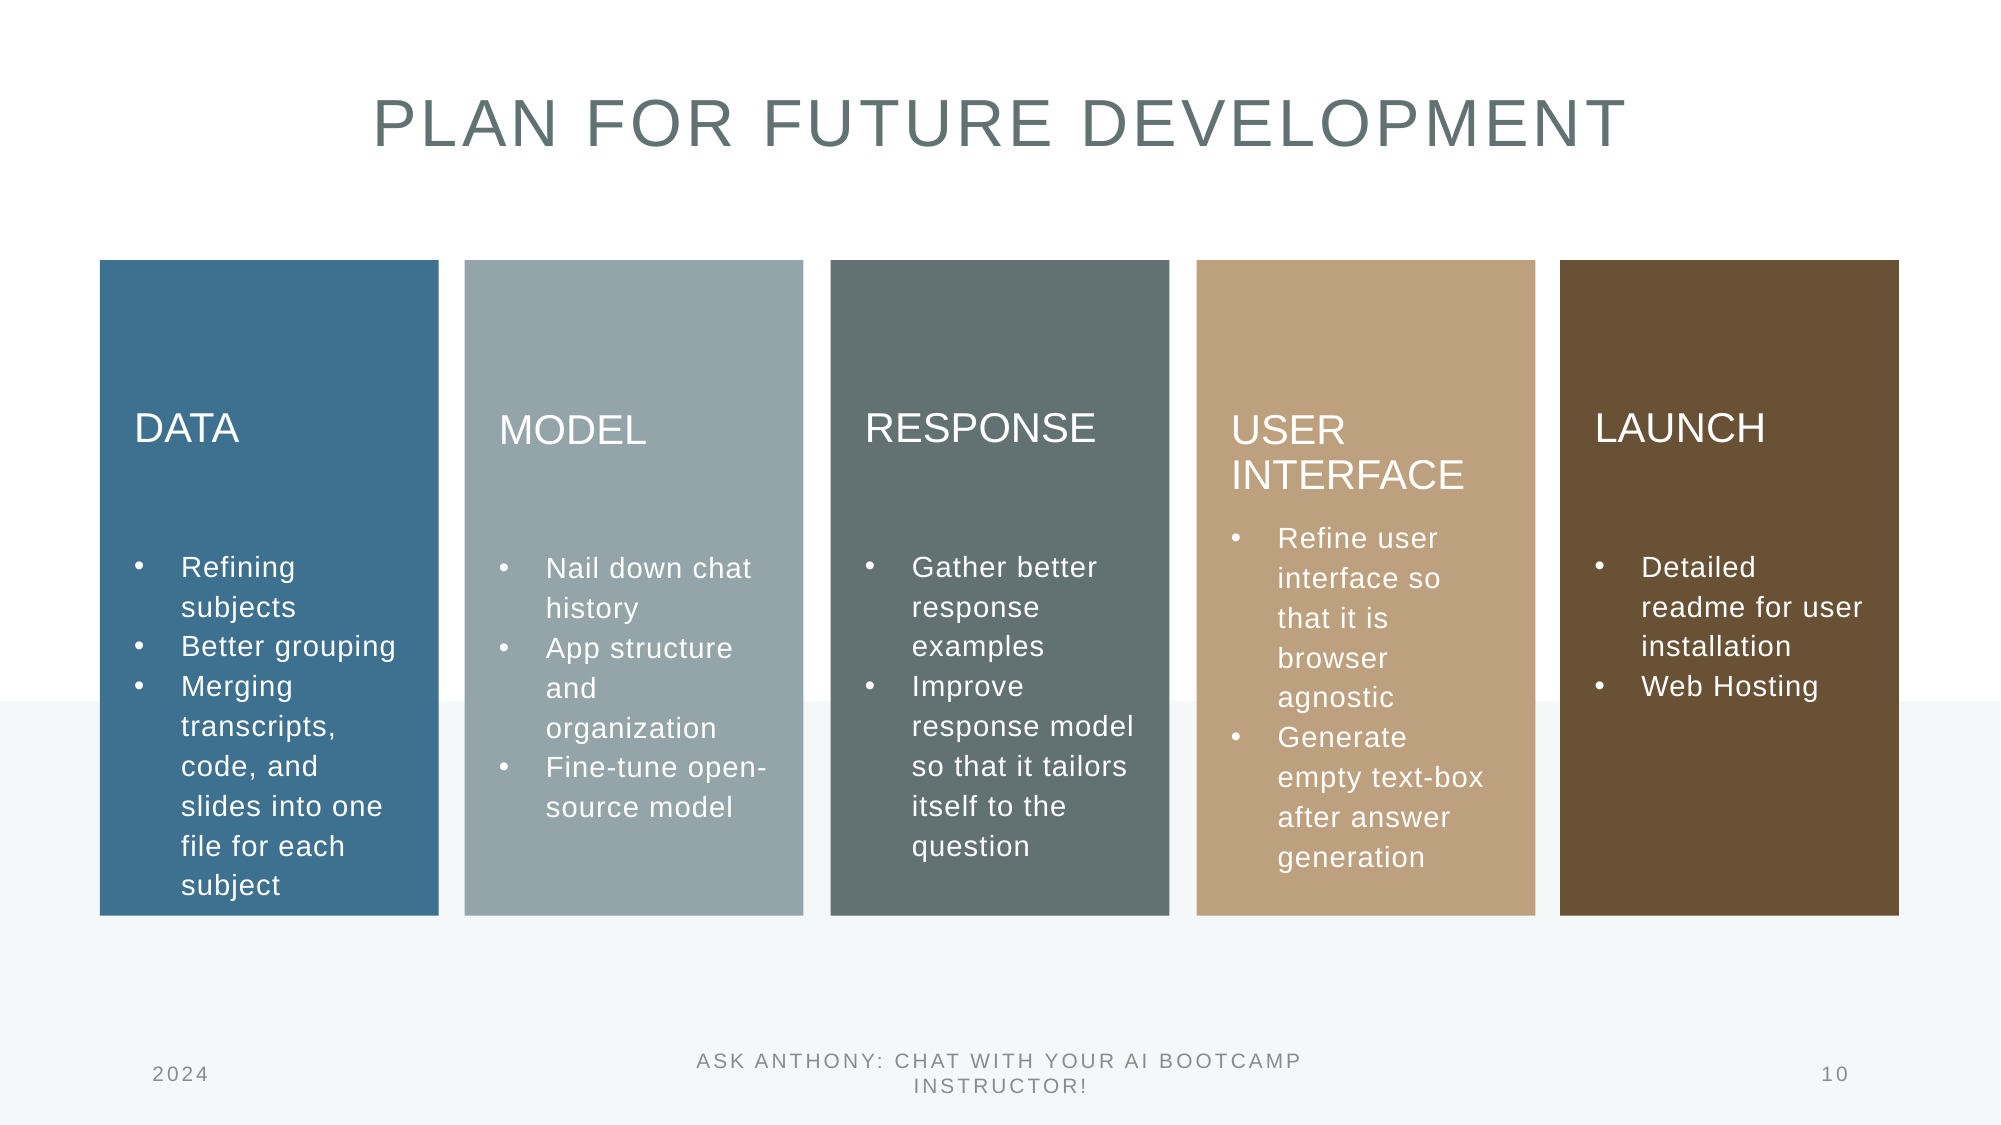

# Plan For Future Development
DATA
Response
Launch
Model
User Interface
Refine user interface so that it is browser agnostic
Generate empty text-box after answer generation
Refining subjects
Better grouping
Merging transcripts, code, and slides into one file for each subject
Gather better response examples
Improve response model so that it tailors itself to the question

Detailed readme for user installation
Web Hosting
Nail down chat history
App structure and organization
Fine-tune open-source model
2024
Ask Anthony: Chat with your AI Bootcamp Instructor!
10